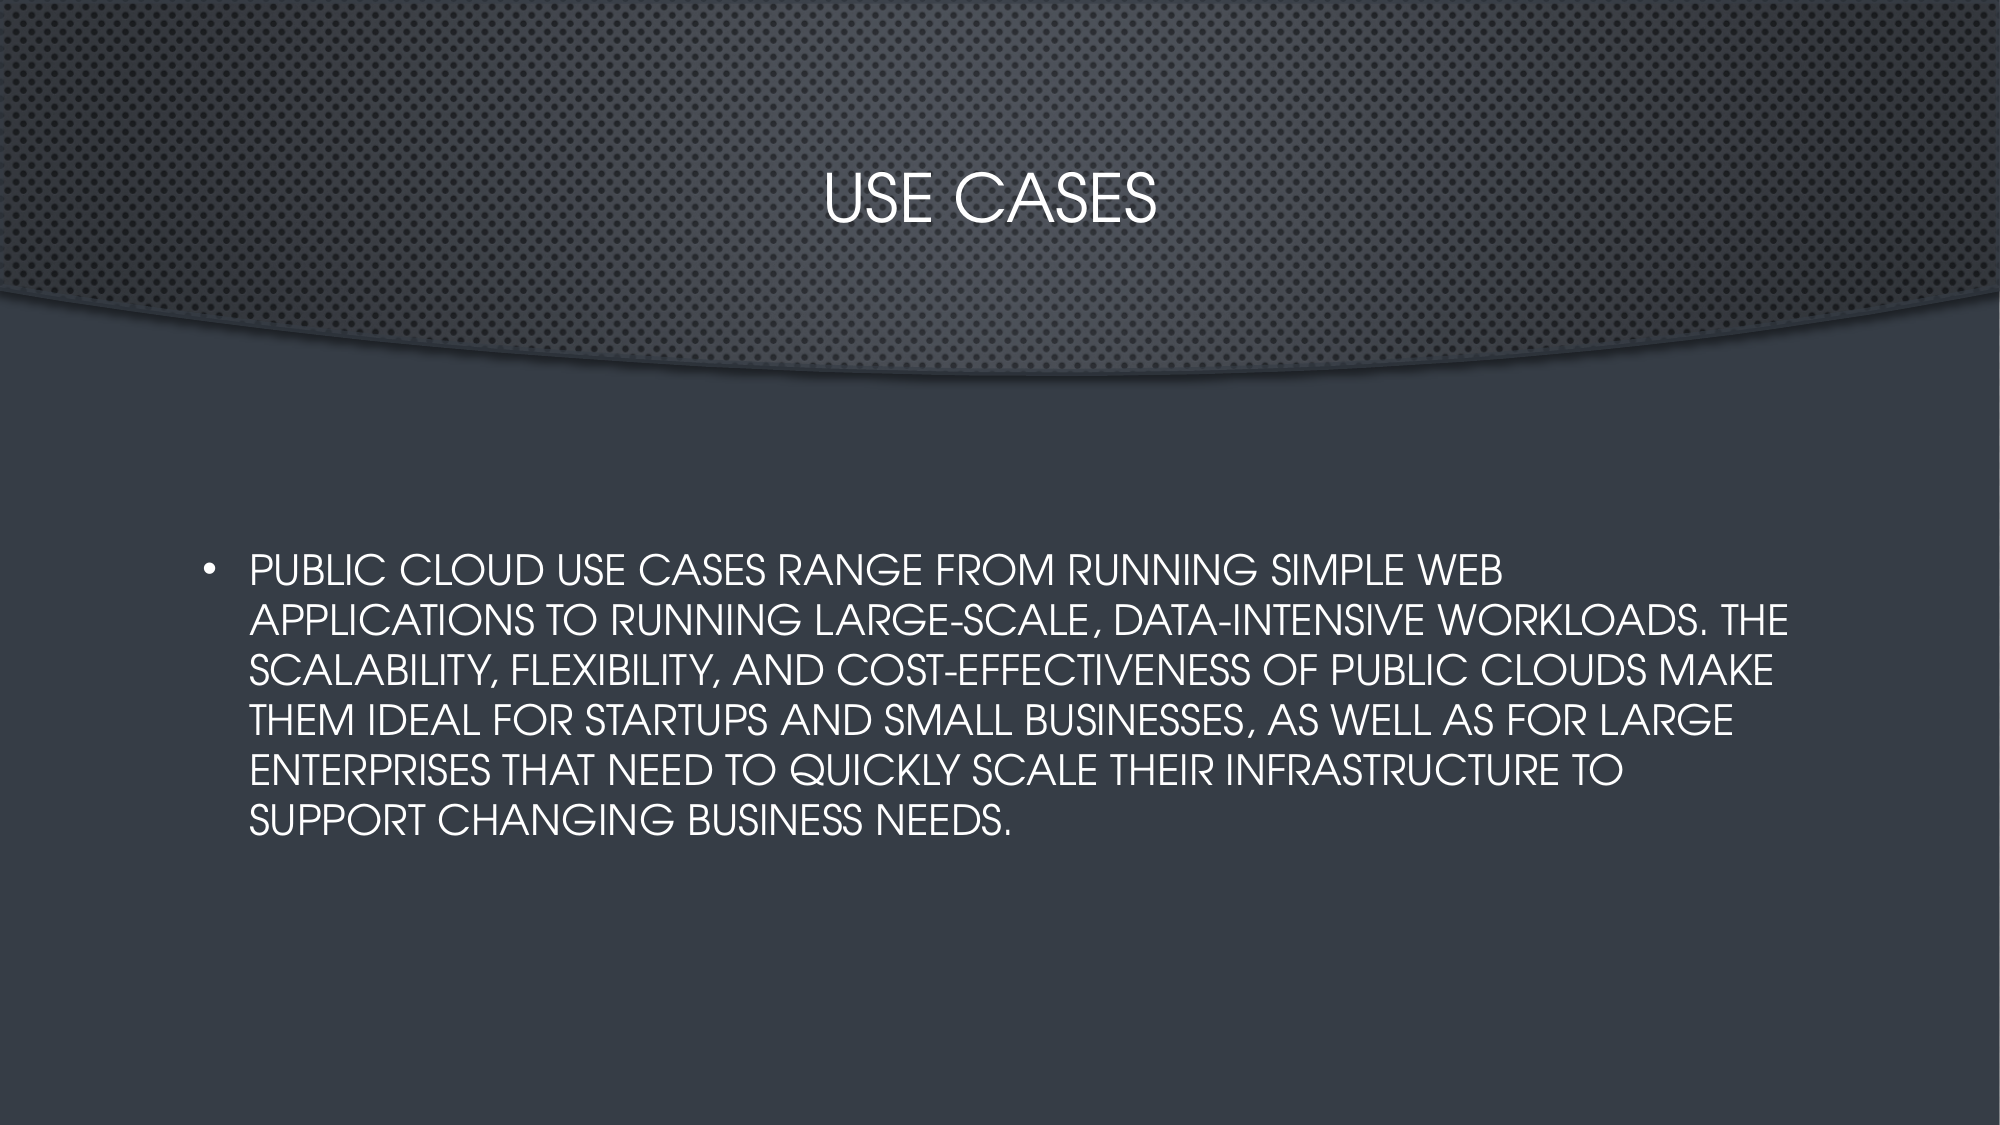

# use cases
Public cloud use cases range from running simple web applications to running large-scale, data-intensive workloads. The scalability, flexibility, and cost-effectiveness of public clouds make them ideal for startups and small businesses, as well as for large enterprises that need to quickly scale their infrastructure to support changing business needs.